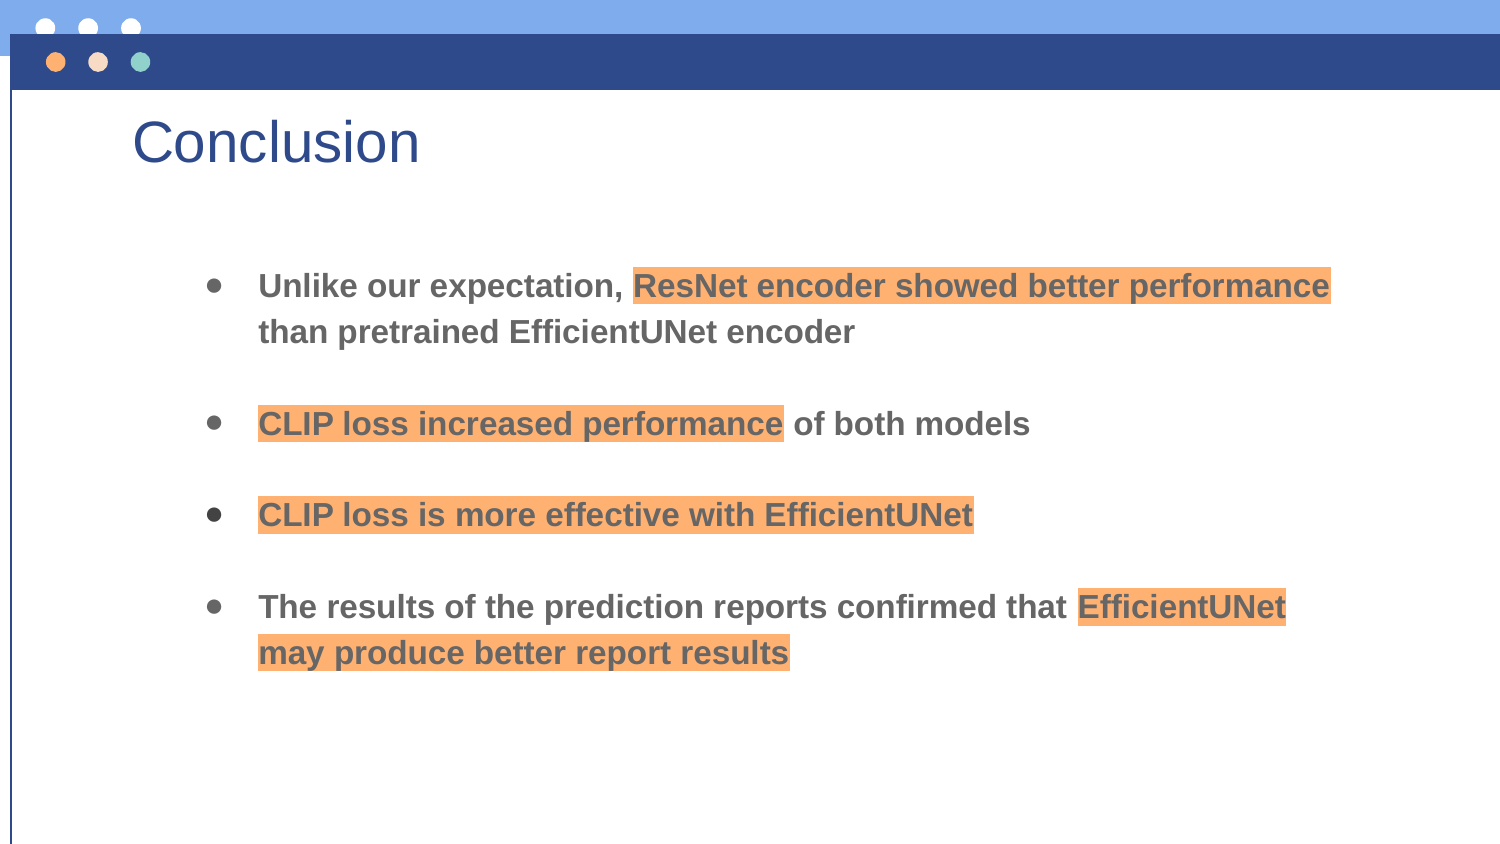

# Conclusion
Unlike our expectation, ResNet encoder showed better performance than pretrained EfficientUNet encoder

CLIP loss increased performance of both models

CLIP loss is more effective with EfficientUNet

The results of the prediction reports confirmed that EfficientUNet may produce better report results